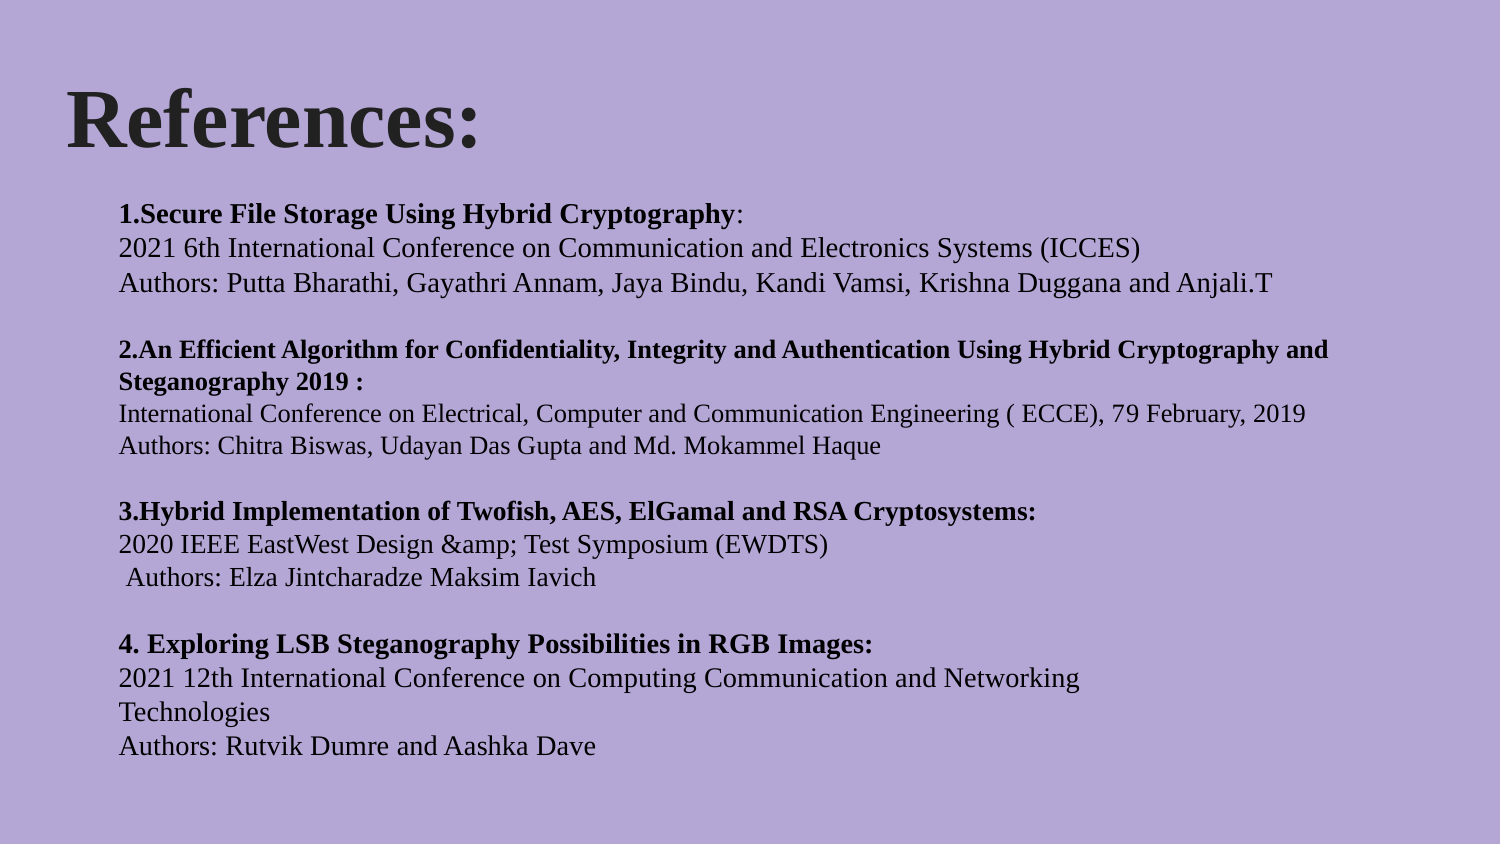

# References:
1.Secure File Storage Using Hybrid Cryptography:
2021 6th International Conference on Communication and Electronics Systems (ICCES)
Authors: Putta Bharathi, Gayathri Annam, Jaya Bindu, Kandi Vamsi, Krishna Duggana and Anjali.T

2.An Efficient Algorithm for Confidentiality, Integrity and Authentication Using Hybrid Cryptography and Steganography 2019 :
International Conference on Electrical, Computer and Communication Engineering ( ECCE), 7­9 February, 2019
Authors: Chitra Biswas, Udayan Das Gupta and Md. Mokammel Haque

3.Hybrid Implementation of Twofish, AES, ElGamal and RSA Cryptosystems:
2020 IEEE East­West Design &amp; Test Symposium (EWDTS)
 Authors: Elza Jintcharadze Maksim Iavich

4. Exploring LSB Steganography Possibilities in RGB Images:
2021 12th International Conference on Computing Communication and Networking
Technologies
Authors: Rutvik Dumre and Aashka Dave